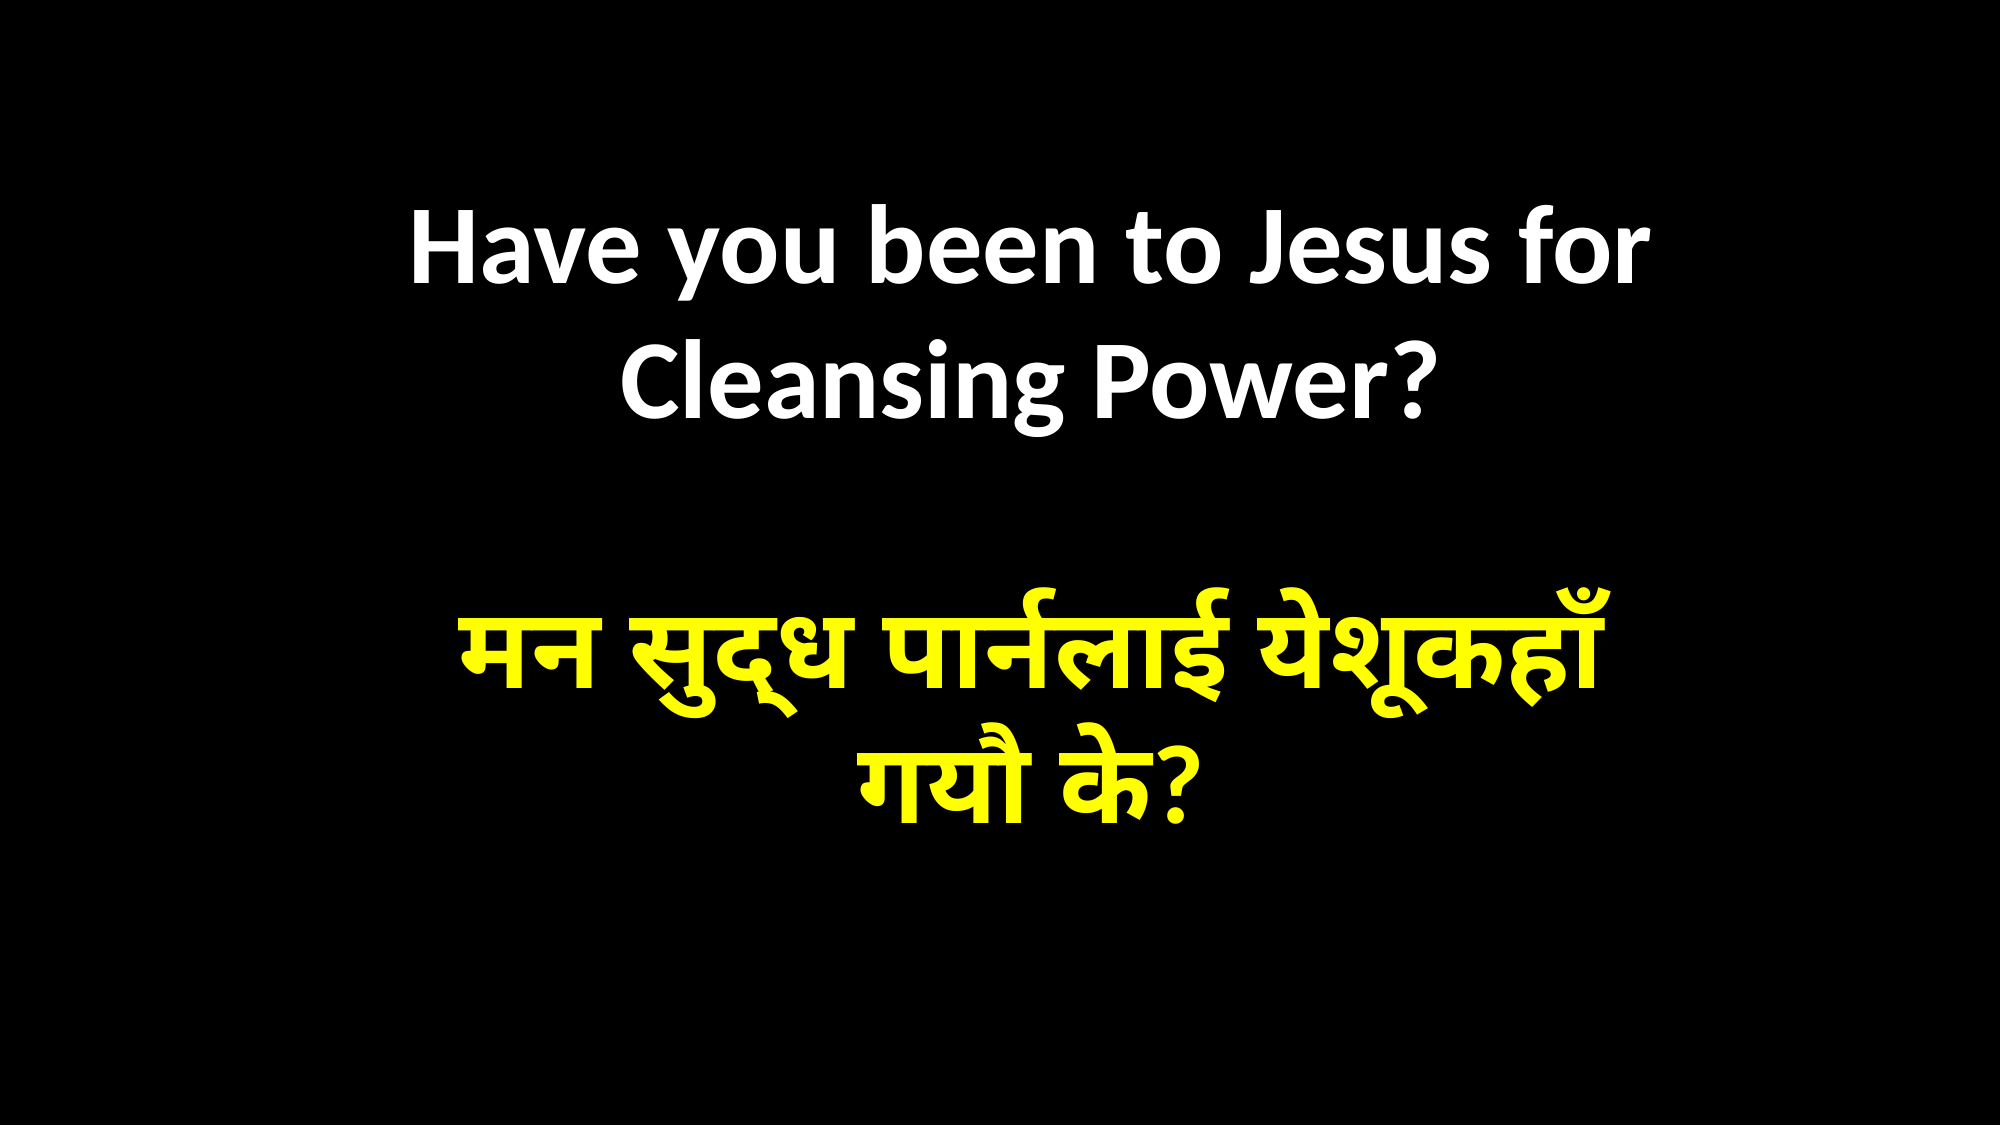

Have you been to Jesus for Cleansing Power?

मन सुद्ध पार्नलाई येशूकहाँ गयौ के?